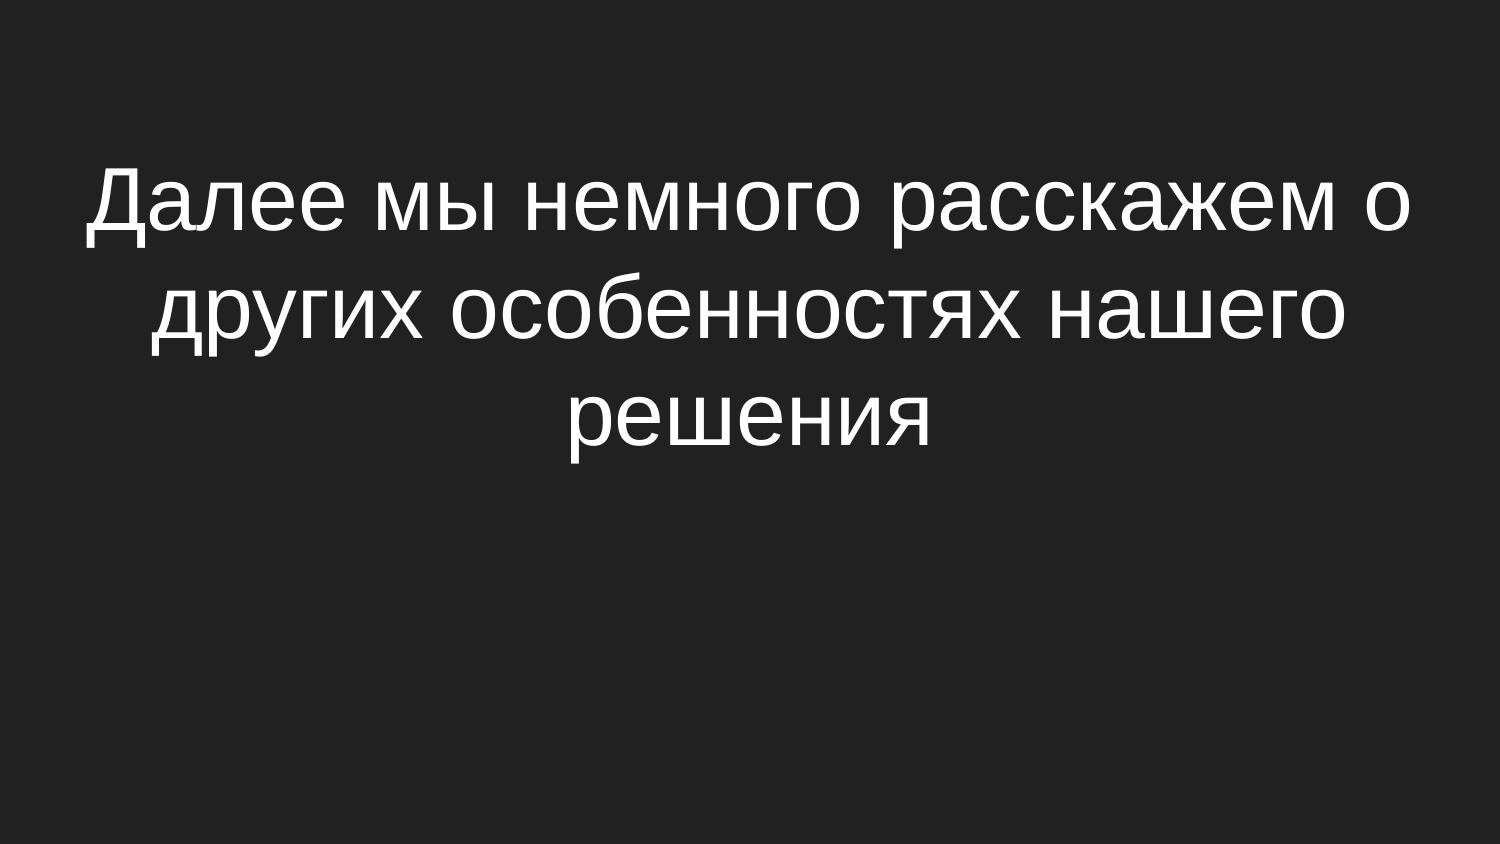

# Далее мы немного расскажем о других особенностях нашего решения